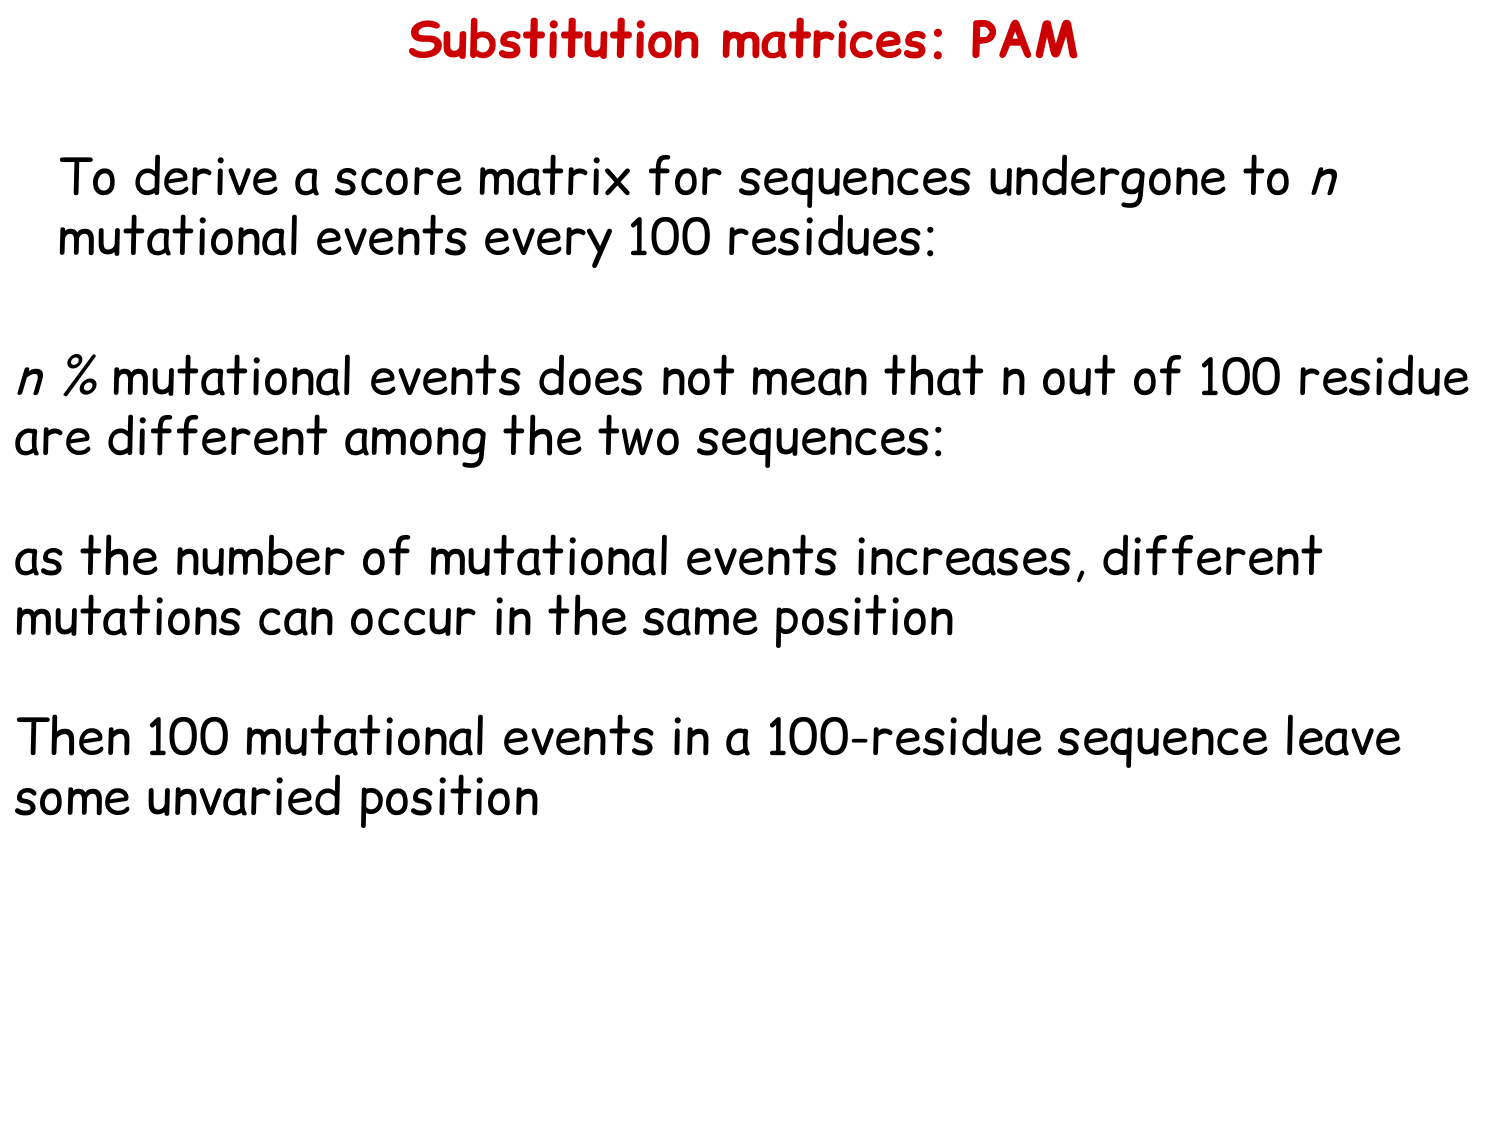

Substitution matrices: PAM
To derive a score matrix for sequences undergone to n
mutational events every 100 residues:
n % mutational events does not mean that n out of 100 residue are different among the two sequences:

as the number of mutational events increases, different mutations can occur in the same position

Then 100 mutational events in a 100-residue sequence leave some unvaried position